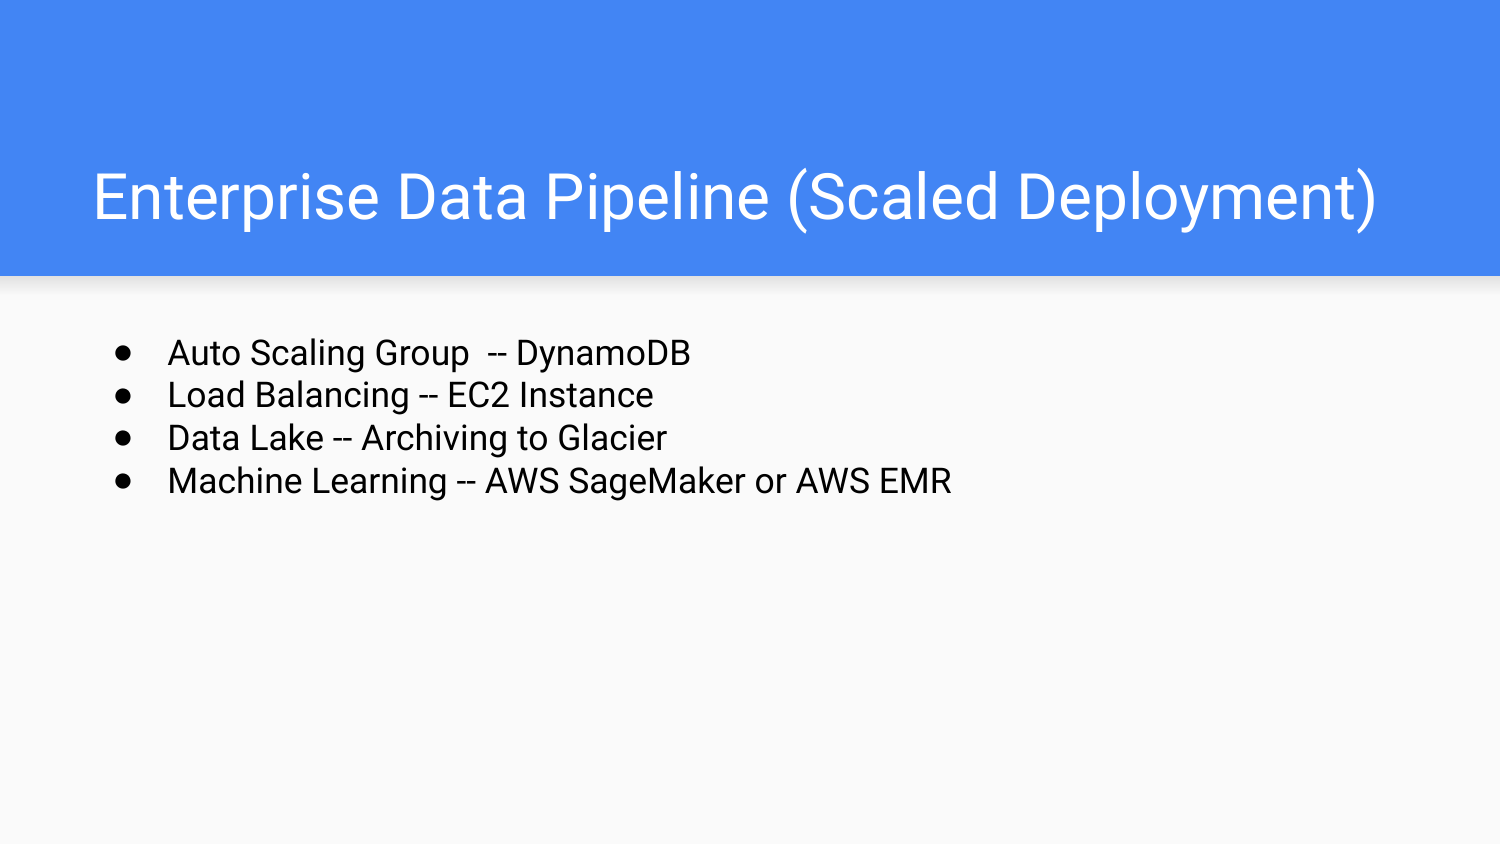

# Enterprise Data Pipeline (Scaled Deployment)
Auto Scaling Group  -- DynamoDB
Load Balancing -- EC2 Instance
Data Lake -- Archiving to Glacier
Machine Learning -- AWS SageMaker or AWS EMR